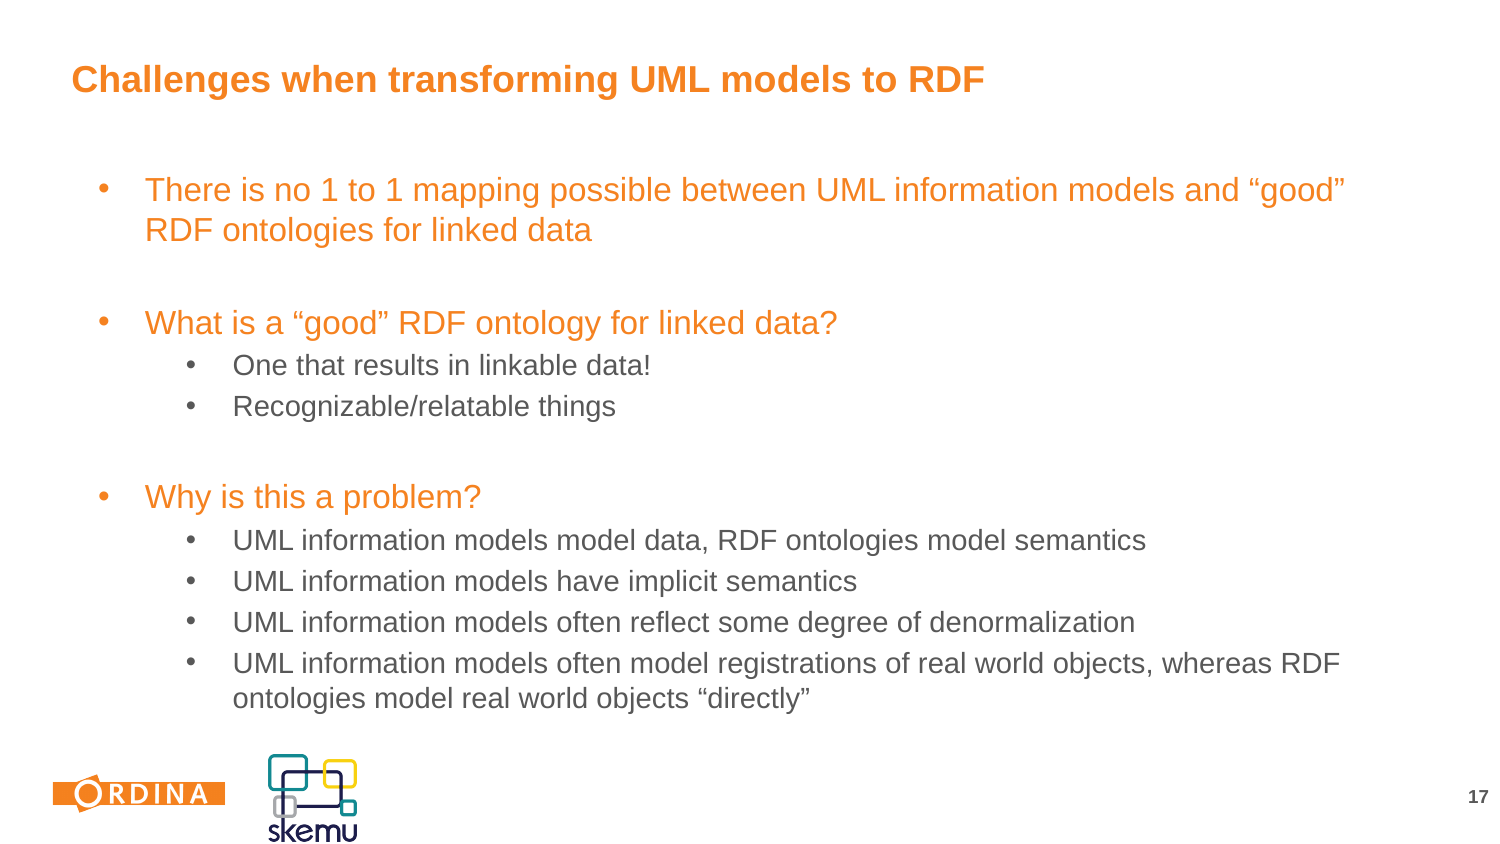

Challenges when transforming UML models to RDF
There is no 1 to 1 mapping possible between UML information models and “good” RDF ontologies for linked data

What is a “good” RDF ontology for linked data?
One that results in linkable data!
Recognizable/relatable things

Why is this a problem?
UML information models model data, RDF ontologies model semantics
UML information models have implicit semantics
UML information models often reflect some degree of denormalization
UML information models often model registrations of real world objects, whereas RDF ontologies model real world objects “directly”